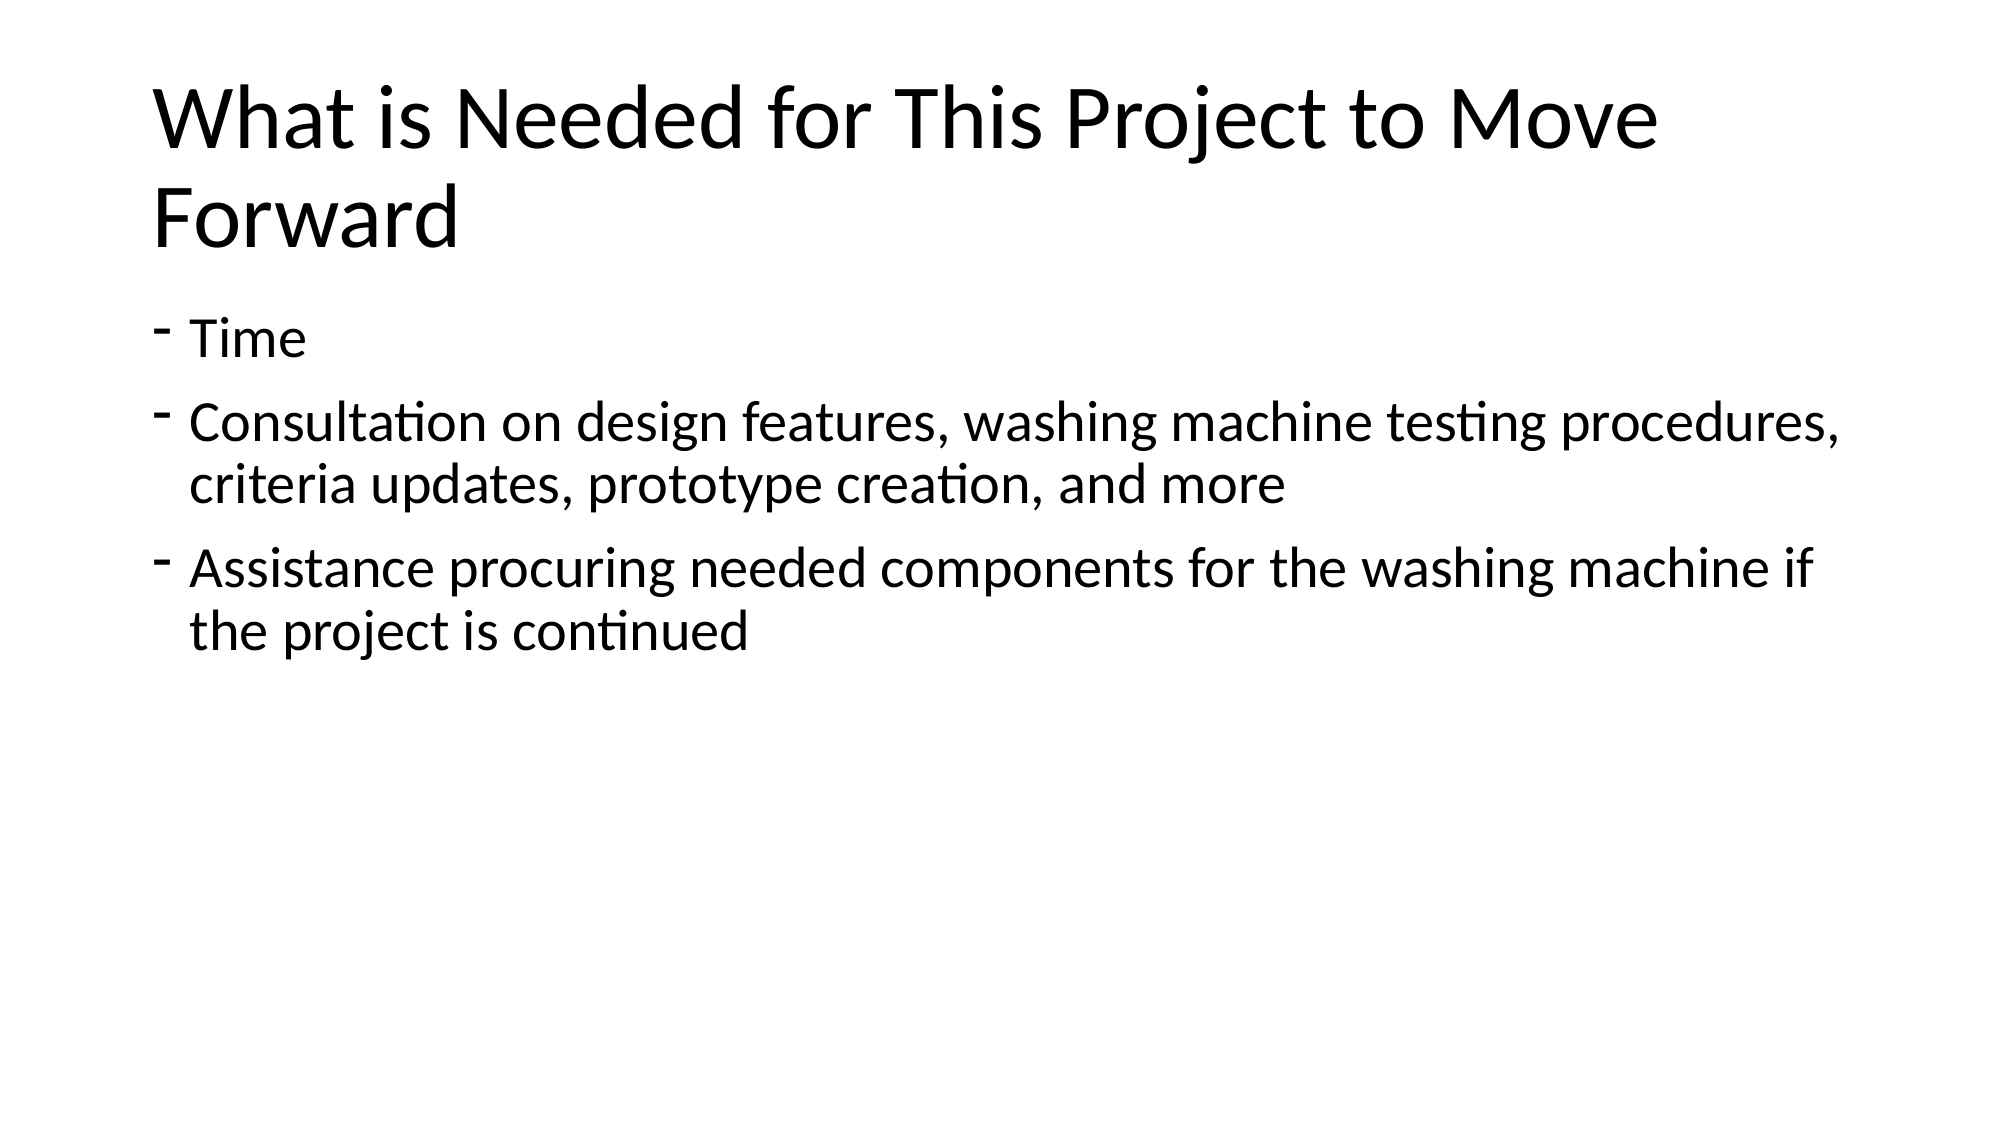

# What is Needed for This Project to Move Forward
Time
Consultation on design features, washing machine testing procedures, criteria updates, prototype creation, and more
Assistance procuring needed components for the washing machine if the project is continued